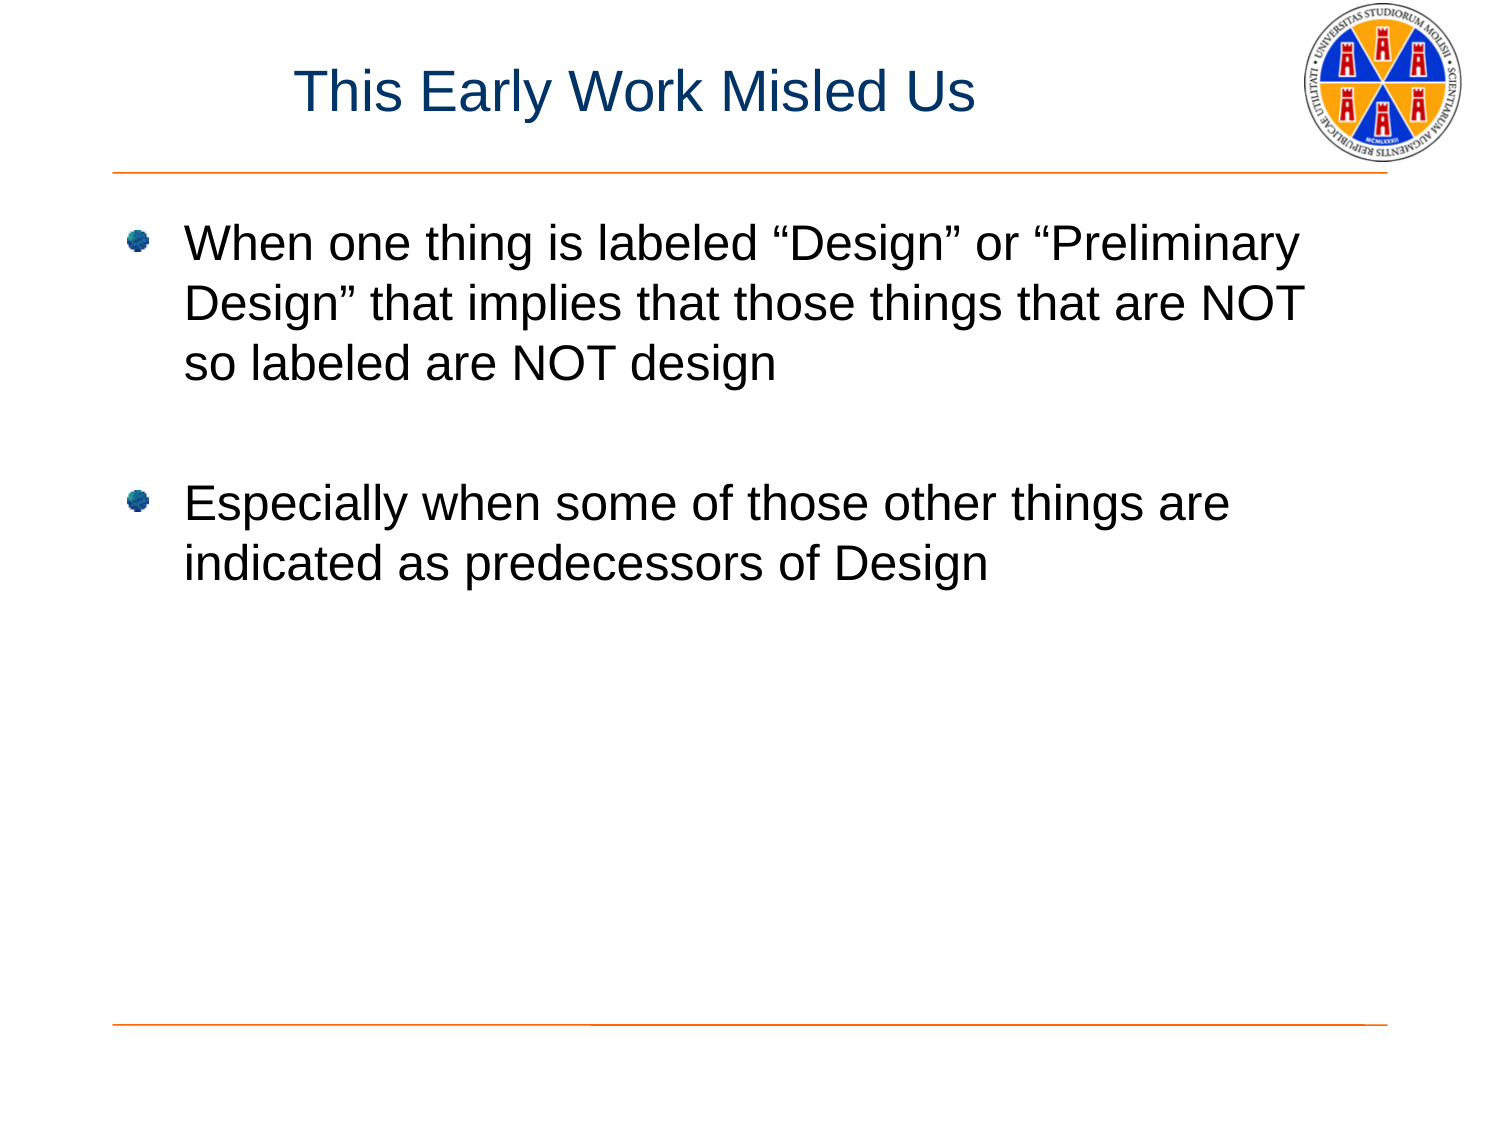

# This Early Work Misled Us
When one thing is labeled “Design” or “Preliminary Design” that implies that those things that are NOT so labeled are NOT design

Especially when some of those other things are indicated as predecessors of Design